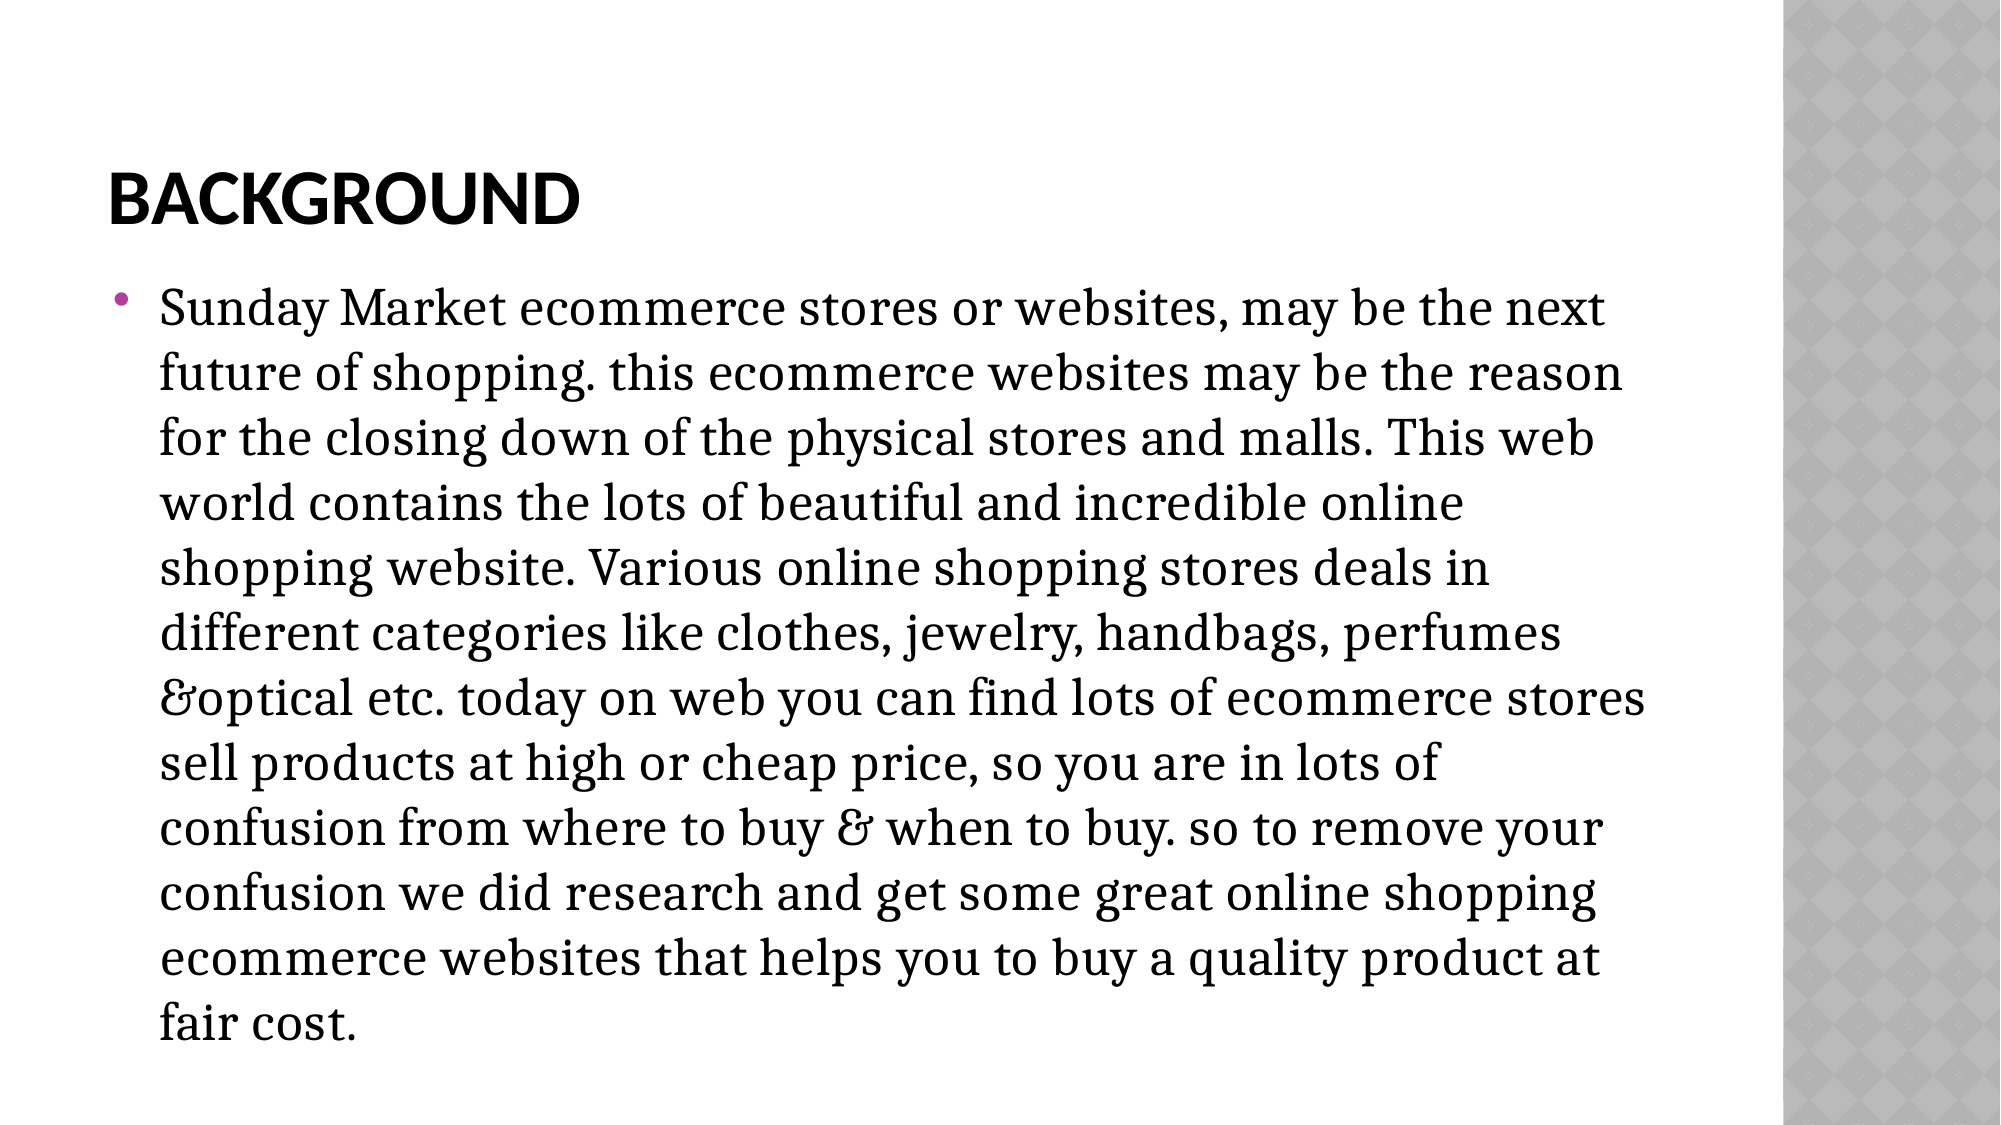

# Background
Sunday Market ecommerce stores or websites, may be the next future of shopping. this ecommerce websites may be the reason for the closing down of the physical stores and malls. This web world contains the lots of beautiful and incredible online shopping website. Various online shopping stores deals in different categories like clothes, jewelry, handbags, perfumes &optical etc. today on web you can find lots of ecommerce stores sell products at high or cheap price, so you are in lots of confusion from where to buy & when to buy. so to remove your confusion we did research and get some great online shopping ecommerce websites that helps you to buy a quality product at fair cost.